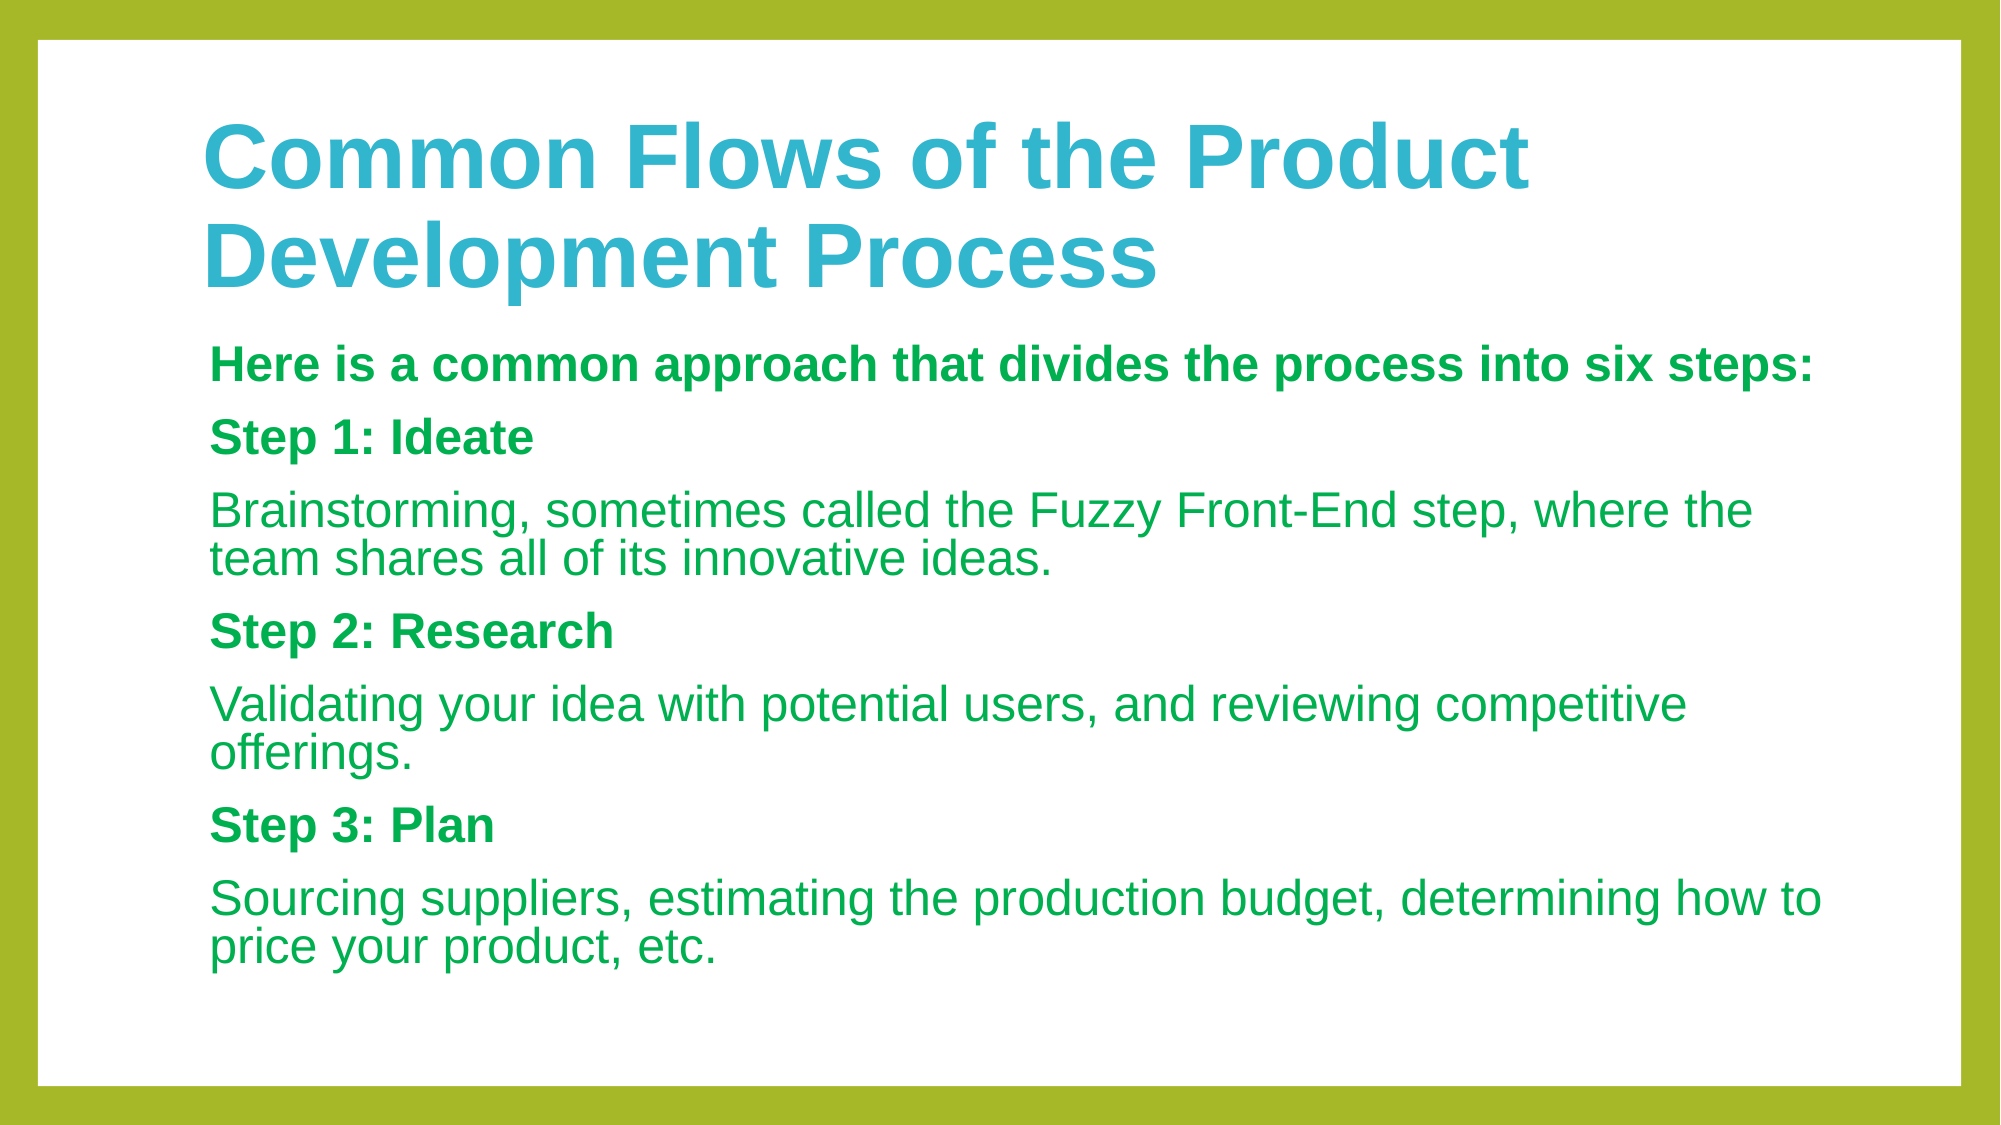

# Common Flows of the Product Development Process
Here is a common approach that divides the process into six steps:
Step 1: Ideate
Brainstorming, sometimes called the Fuzzy Front-End step, where the team shares all of its innovative ideas.
Step 2: Research
Validating your idea with potential users, and reviewing competitive offerings.
Step 3: Plan
Sourcing suppliers, estimating the production budget, determining how to price your product, etc.